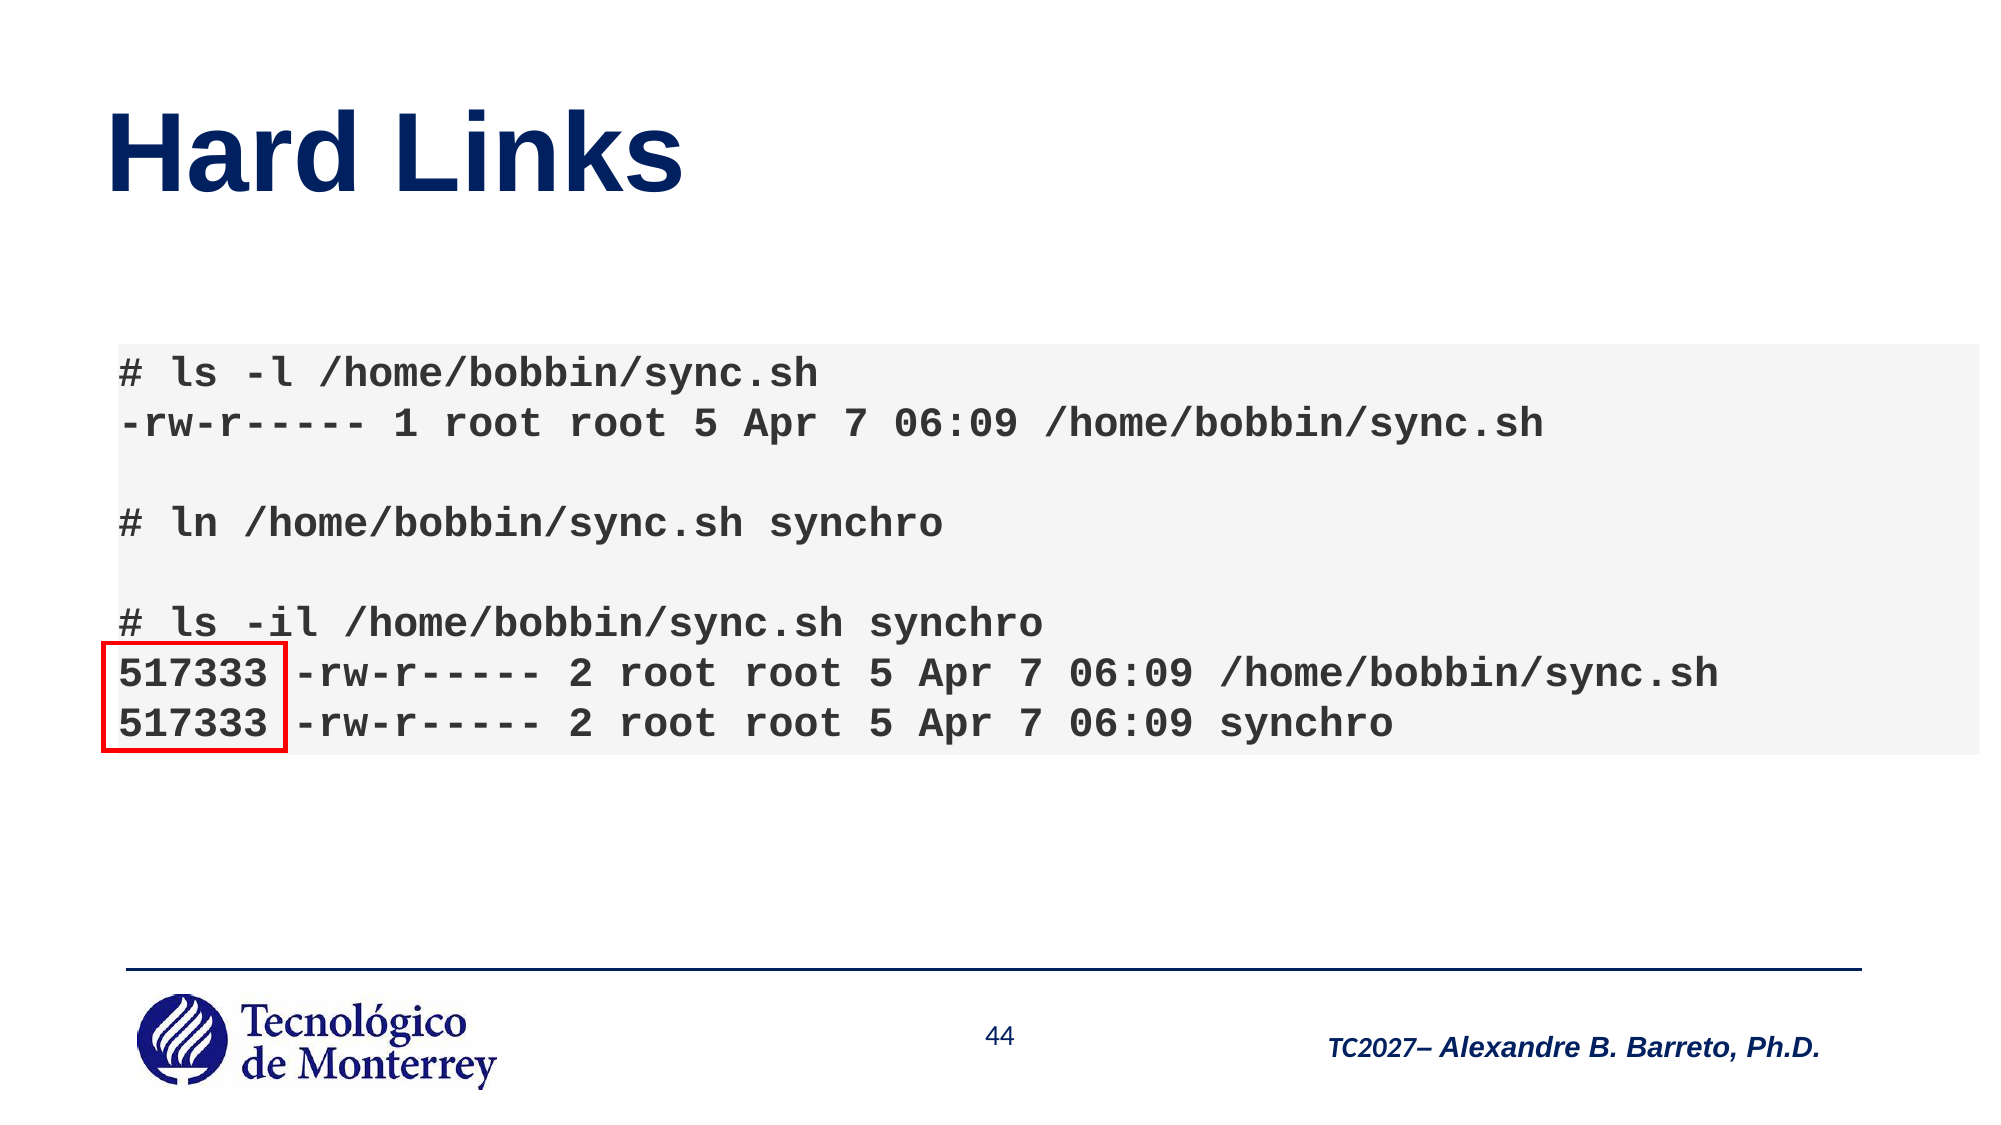

# Hard Links
# ls -l /home/bobbin/sync.sh
-rw-r----- 1 root root 5 Apr 7 06:09 /home/bobbin/sync.sh

# ln /home/bobbin/sync.sh synchro

# ls -il /home/bobbin/sync.sh synchro
517333 -rw-r----- 2 root root 5 Apr 7 06:09 /home/bobbin/sync.sh
517333 -rw-r----- 2 root root 5 Apr 7 06:09 synchro